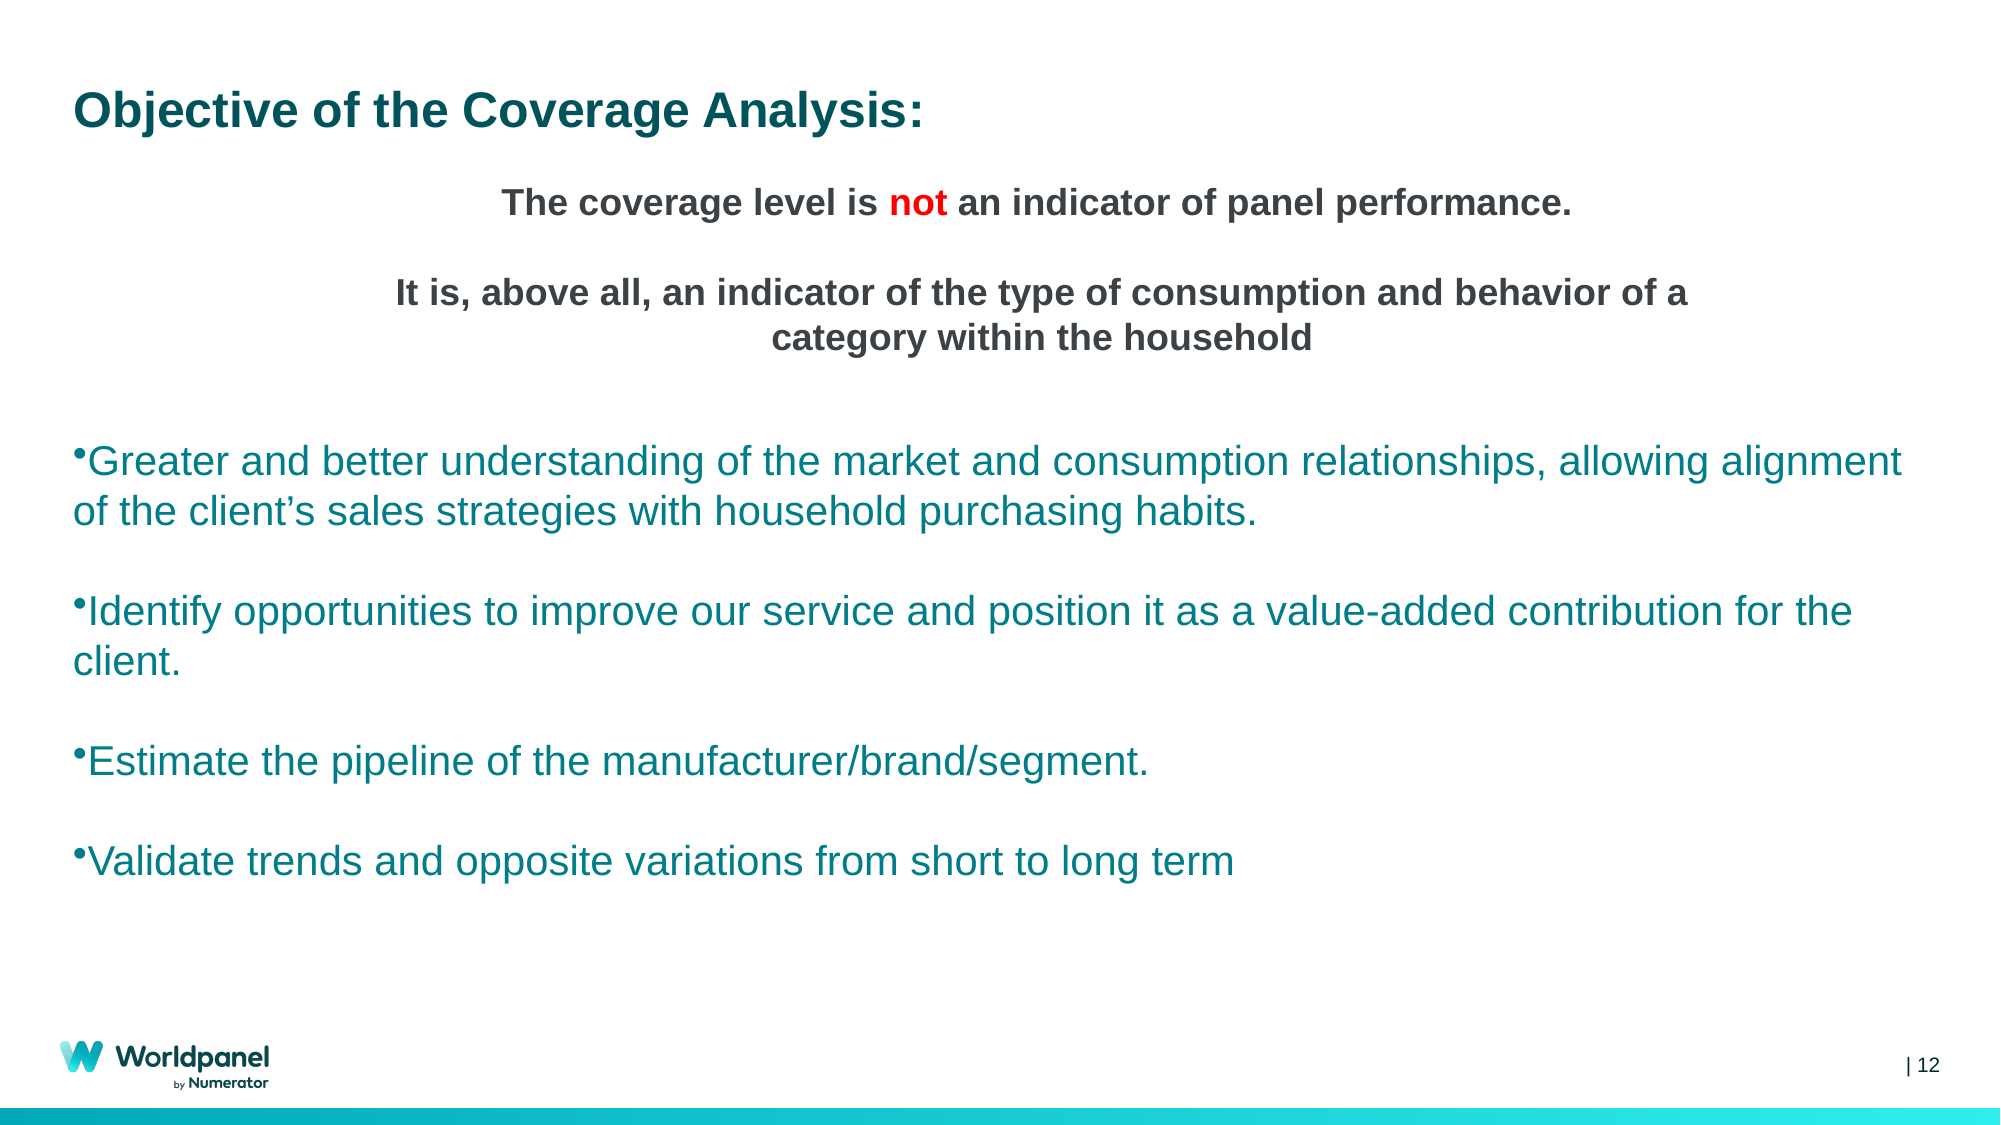

Objective of the Coverage Analysis:
The coverage level is not an indicator of panel performance.

It is, above all, an indicator of the type of consumption and behavior of a category within the household
Greater and better understanding of the market and consumption relationships, allowing alignment of the client’s sales strategies with household purchasing habits.

Identify opportunities to improve our service and position it as a value-added contribution for the client.

Estimate the pipeline of the manufacturer/brand/segment.

Validate trends and opposite variations from short to long term
| 12